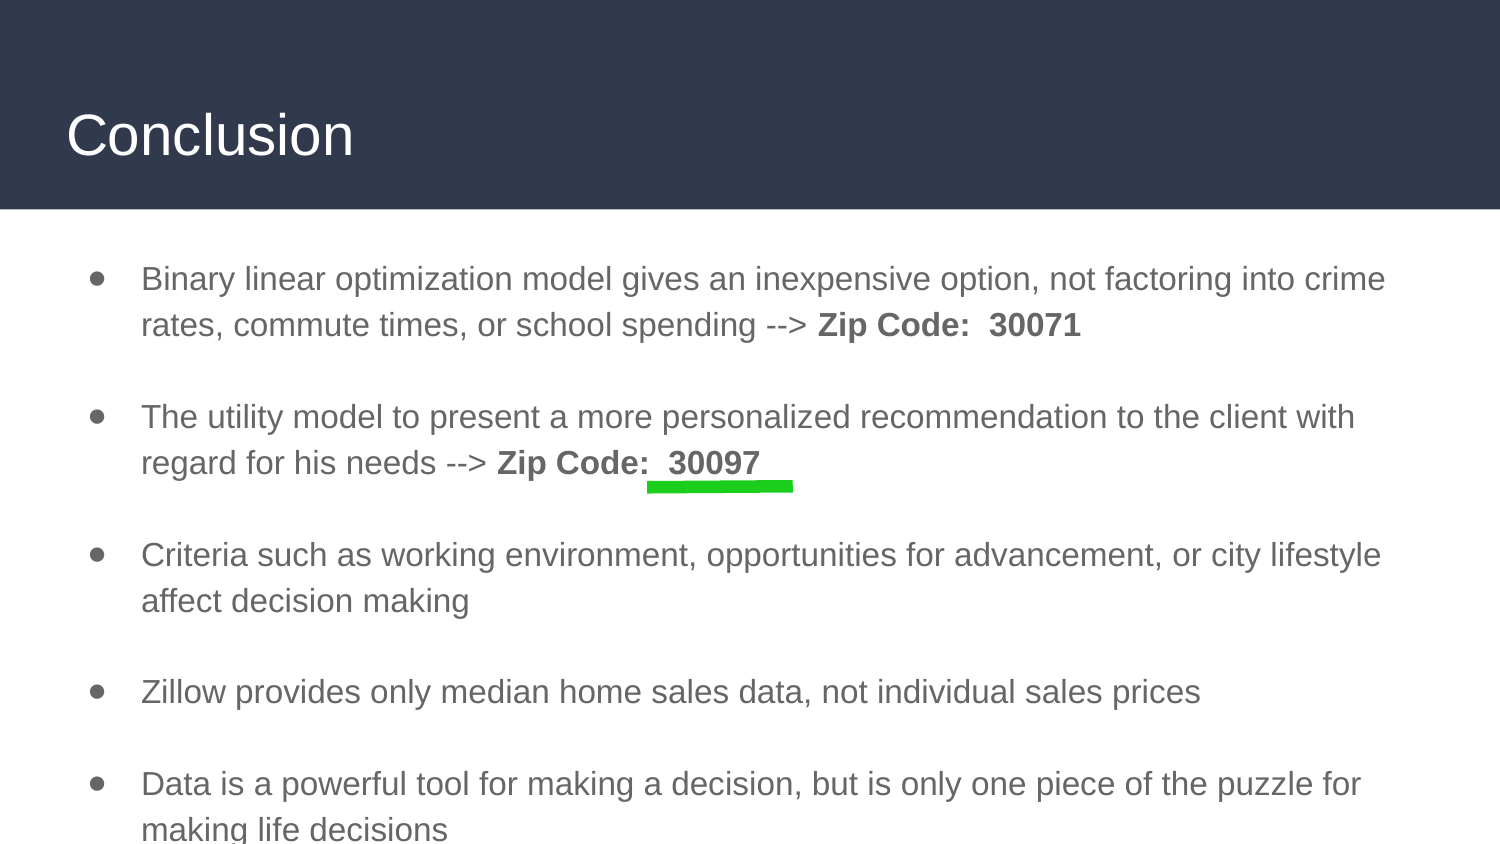

# Conclusion
Binary linear optimization model gives an inexpensive option, not factoring into crime rates, commute times, or school spending --> Zip Code:  30071

The utility model to present a more personalized recommendation to the client with regard for his needs --> Zip Code:  30097

Criteria such as working environment, opportunities for advancement, or city lifestyle affect decision making

Zillow provides only median home sales data, not individual sales prices

Data is a powerful tool for making a decision, but is only one piece of the puzzle for making life decisions